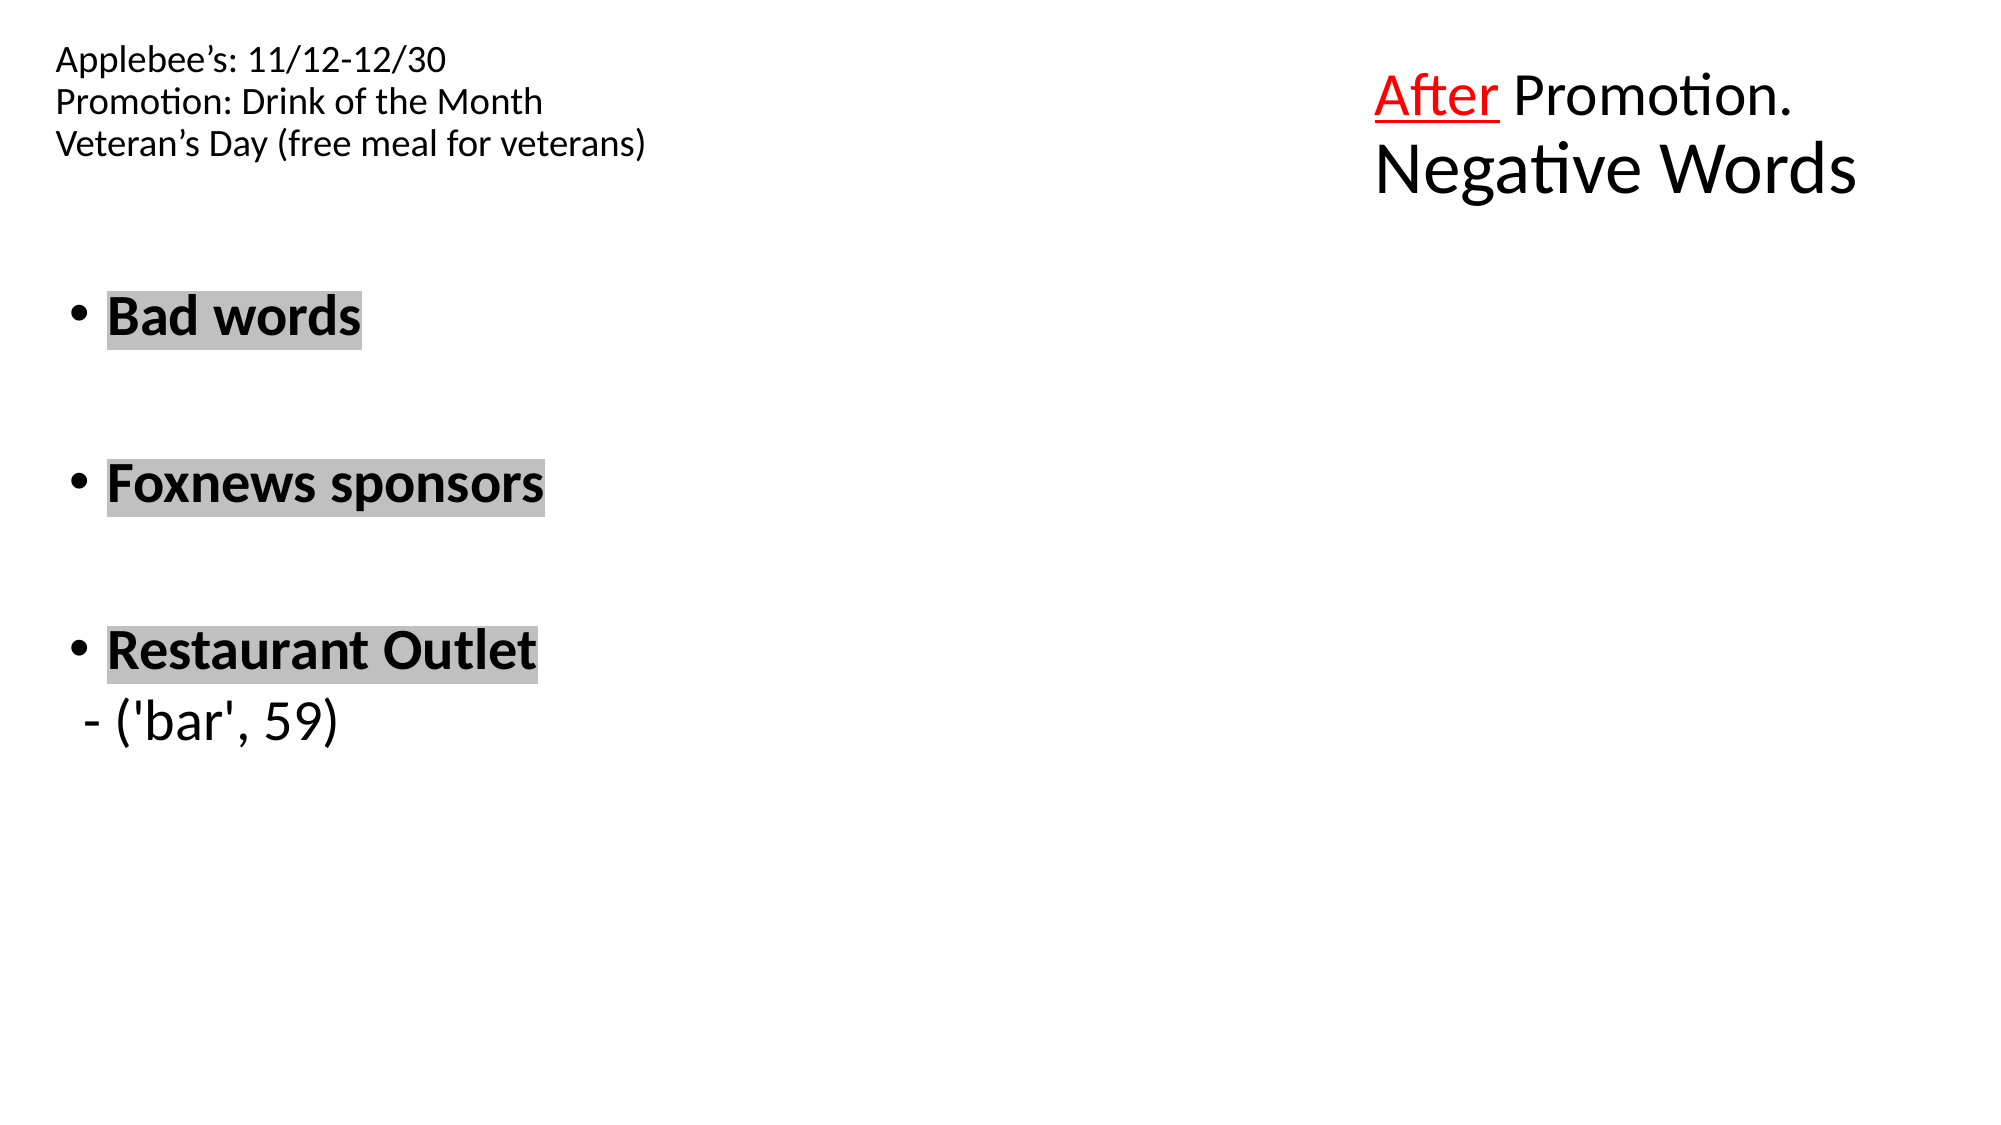

# Applebee’s: 11/12-12/30 Promotion: Drink of the Month Veteran’s Day (free meal for veterans)
After Promotion.
Negative Words

Bad words

Foxnews sponsors

Restaurant Outlet
 - ('bar', 59)